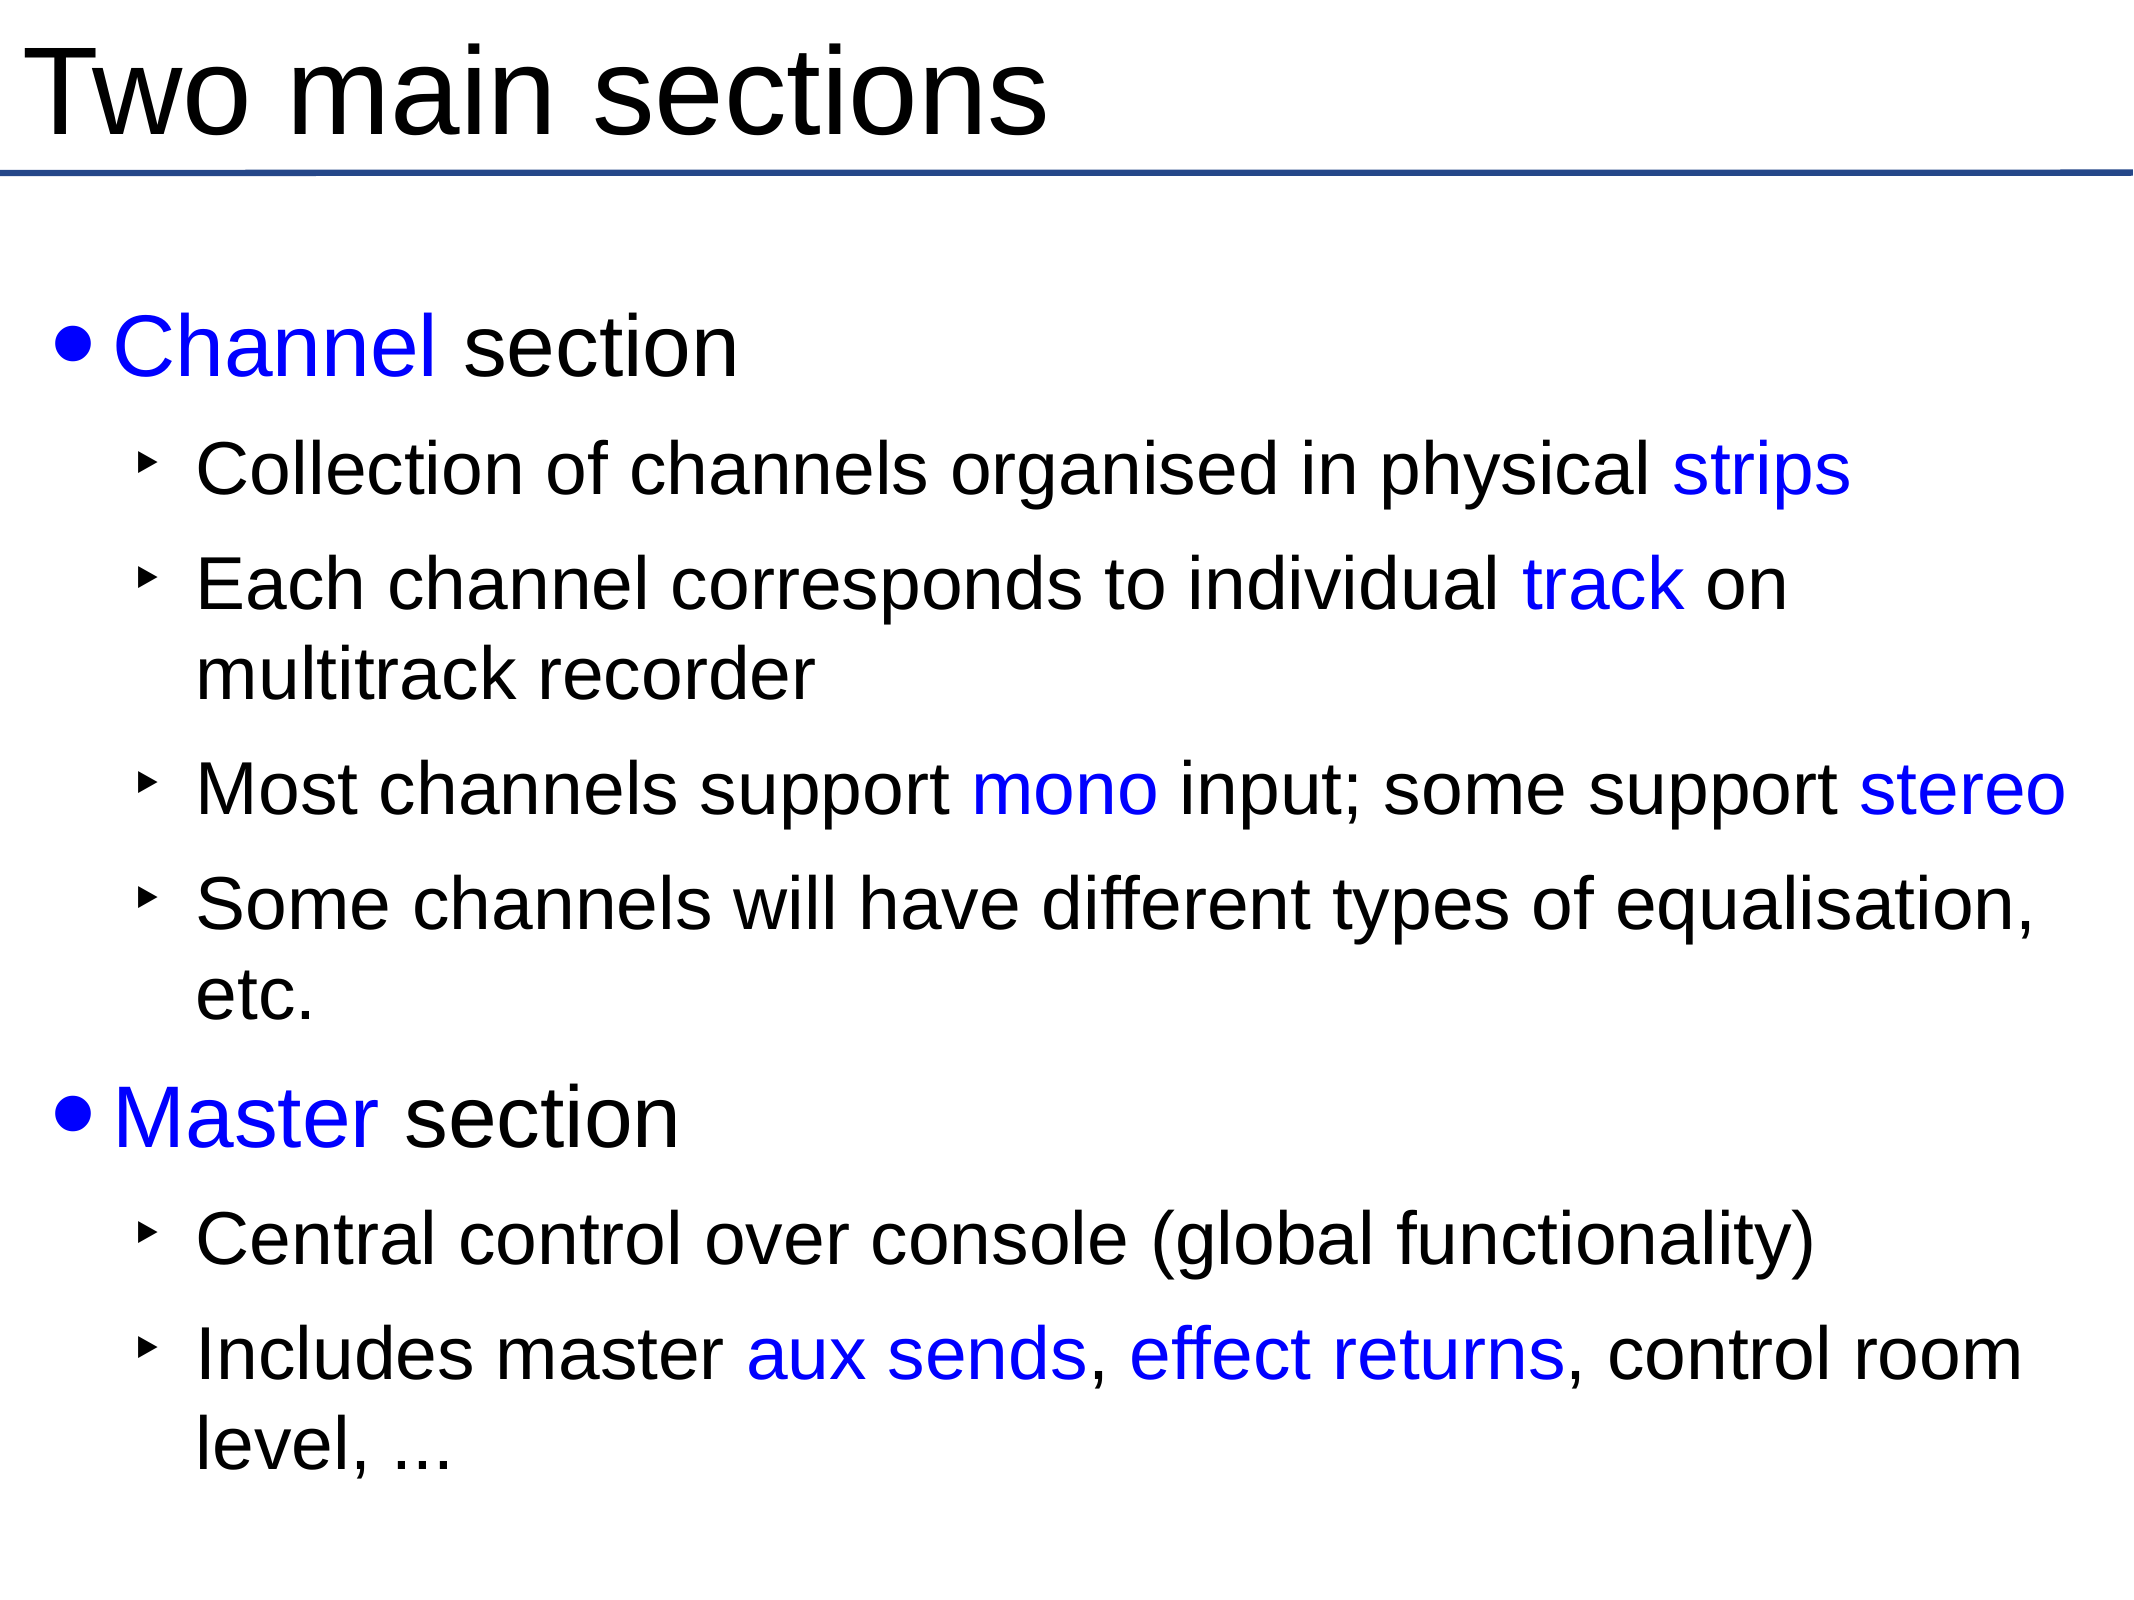

# Two main sections
Channel section
Collection of channels organised in physical strips
Each channel corresponds to individual track on multitrack recorder
Most channels support mono input; some support stereo
Some channels will have different types of equalisation, etc.
Master section
Central control over console (global functionality)
Includes master aux sends, effect returns, control room level, ...